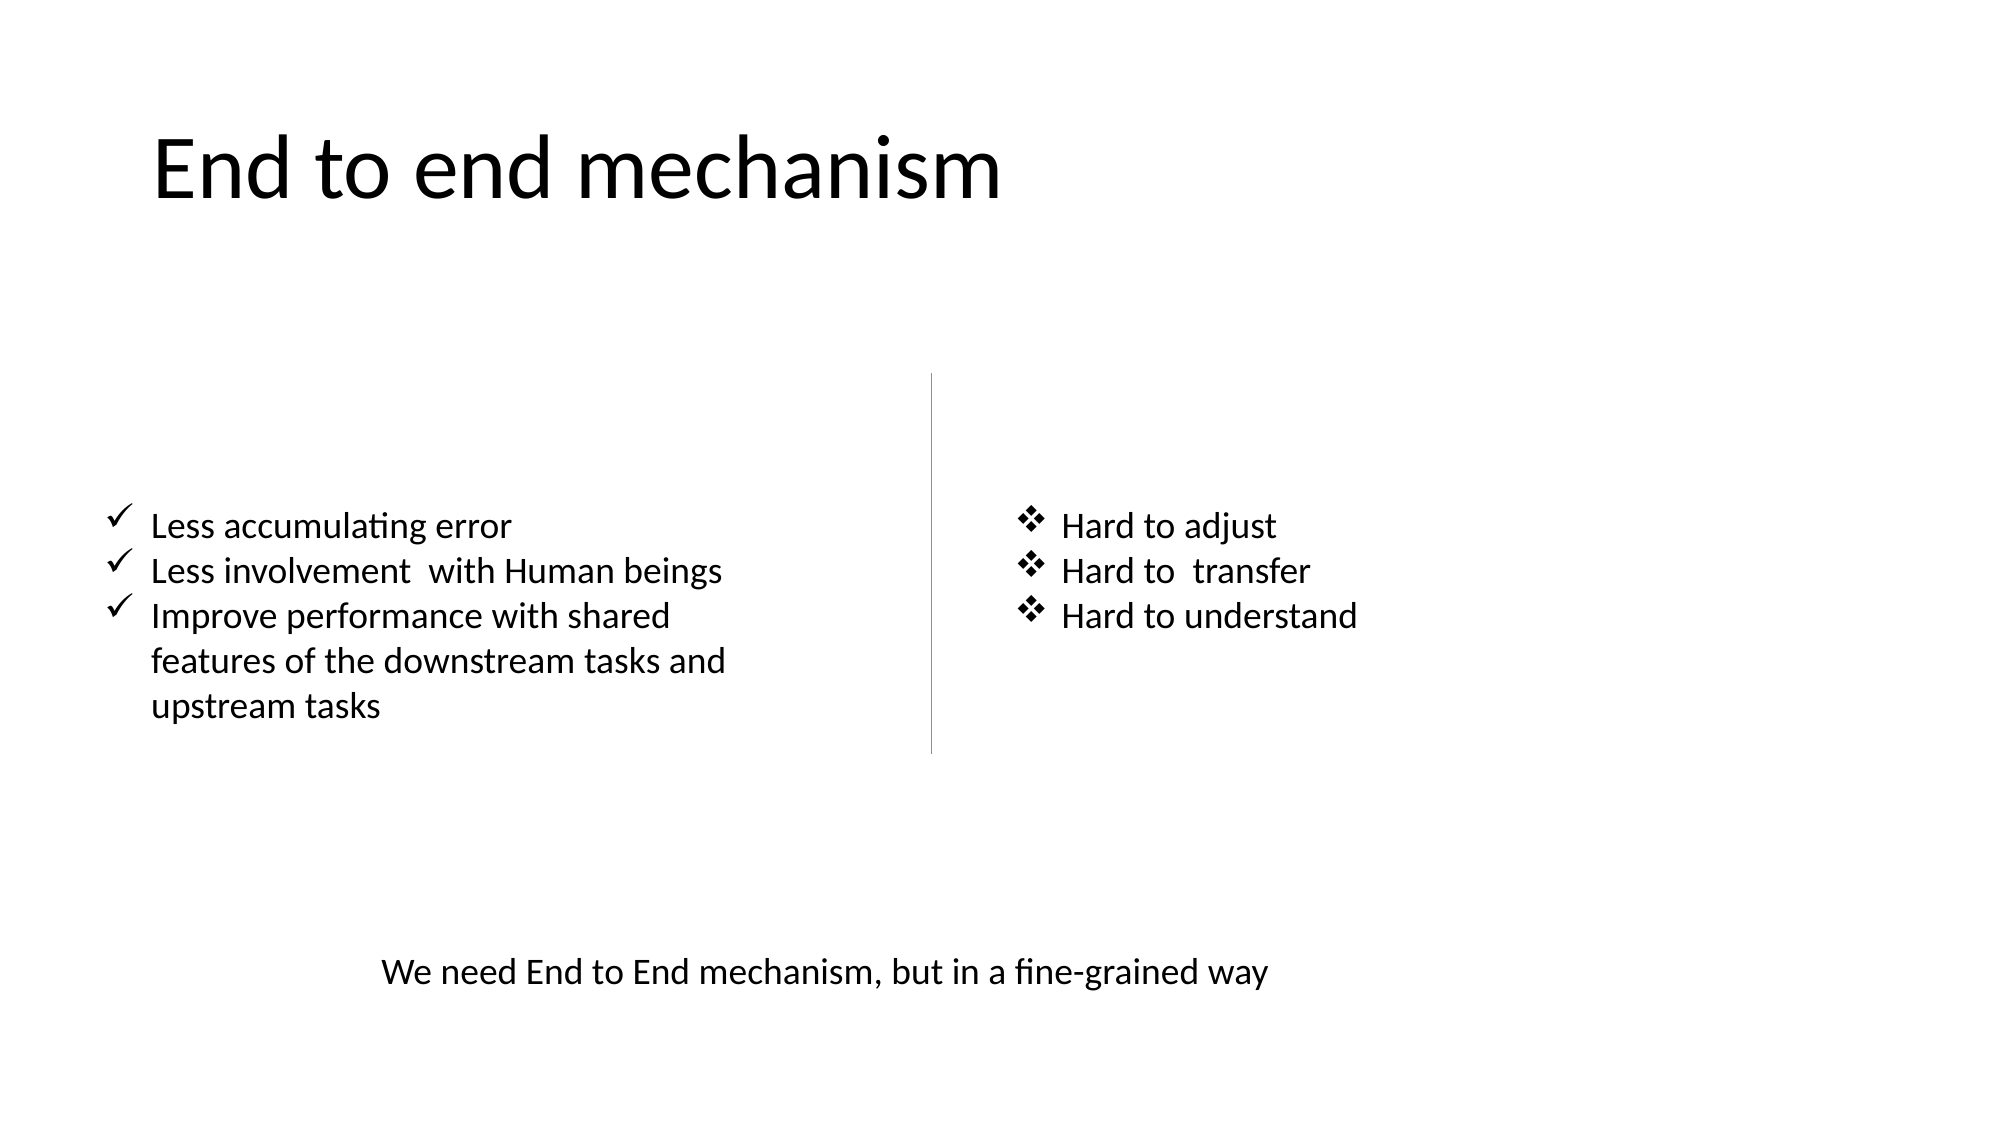

# End to end mechanism
Hard to adjust
Hard to  transfer
Hard to understand

Less accumulating error
Less involvement  with Human beings
Improve performance with shared features of the downstream tasks and upstream tasks

We need End to End mechanism, but in a fine-grained way